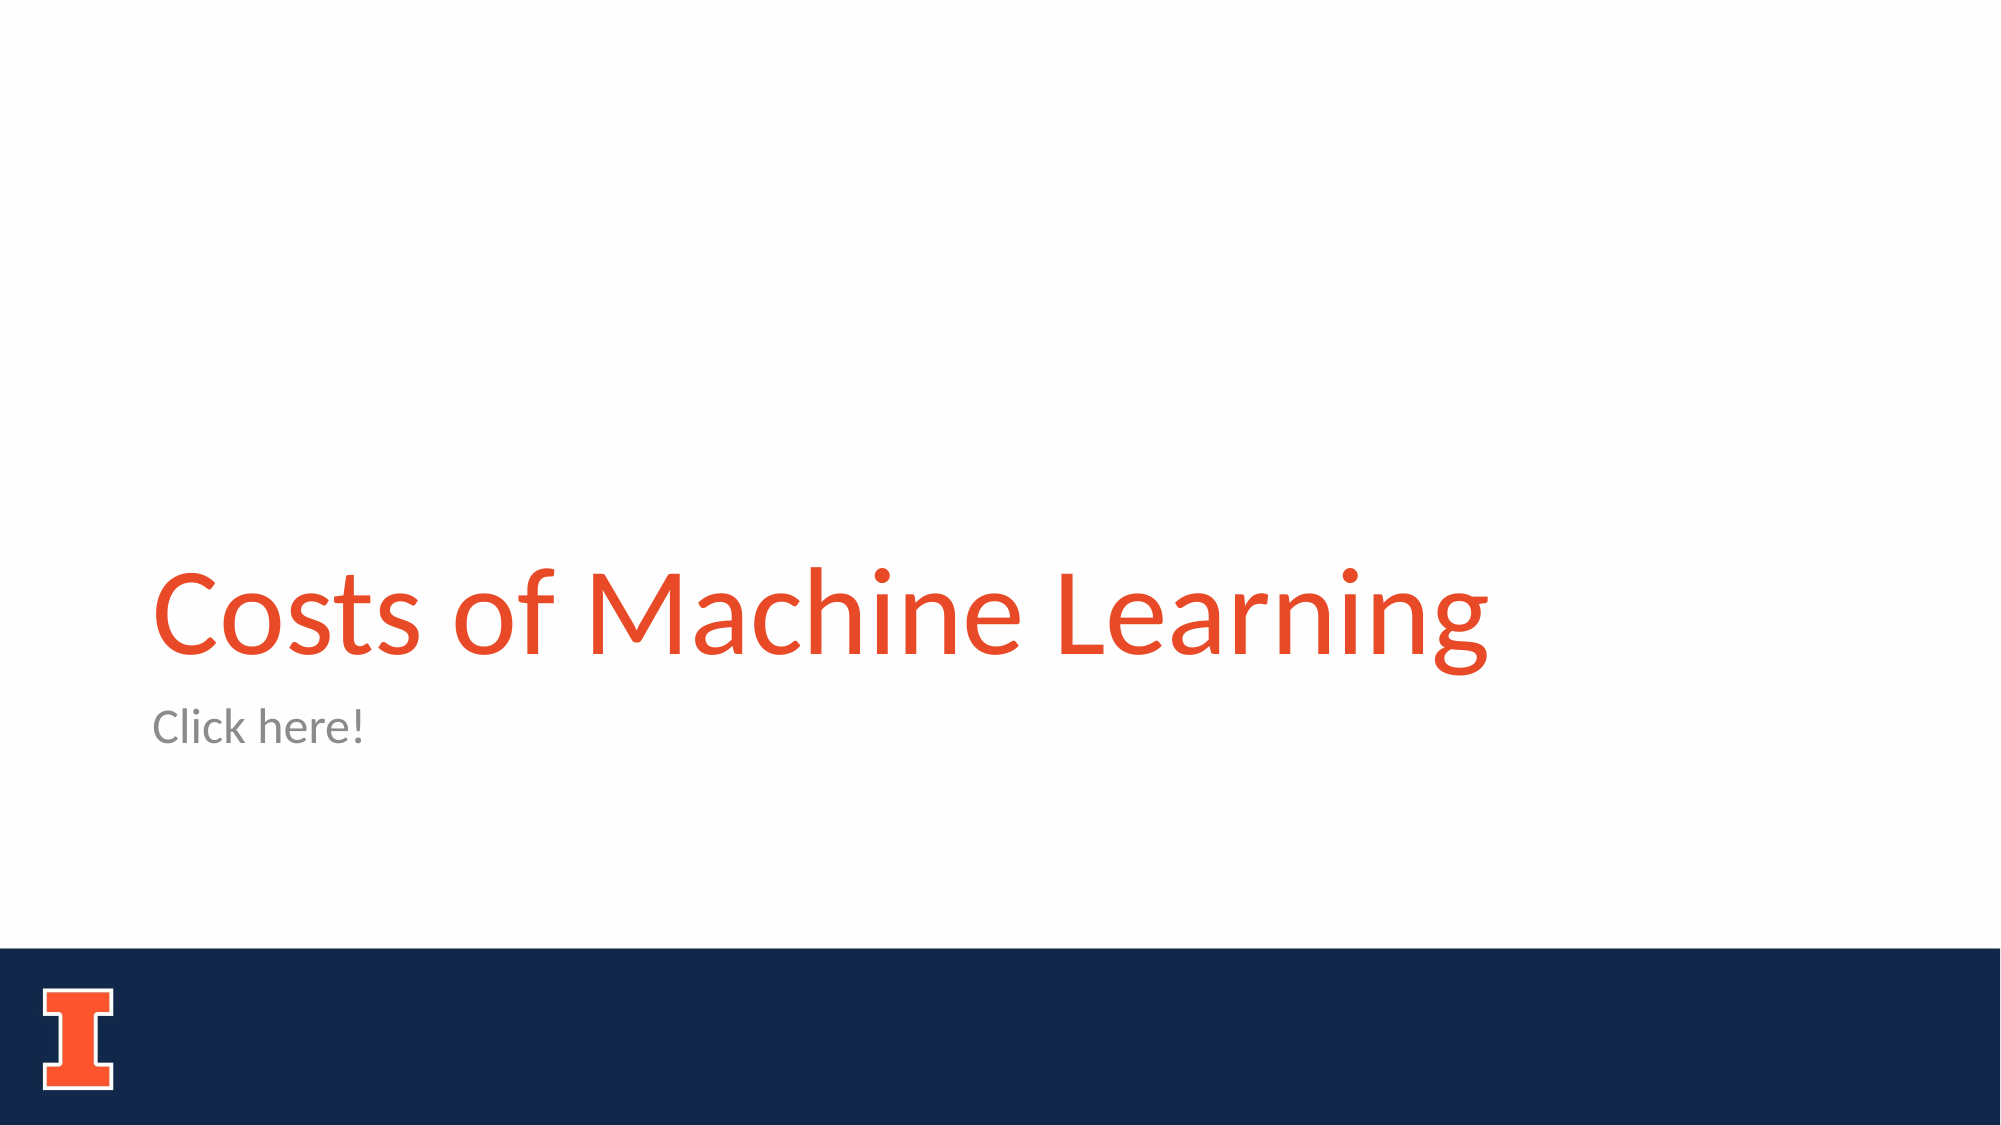

# Costs of Machine Learning
Click here!